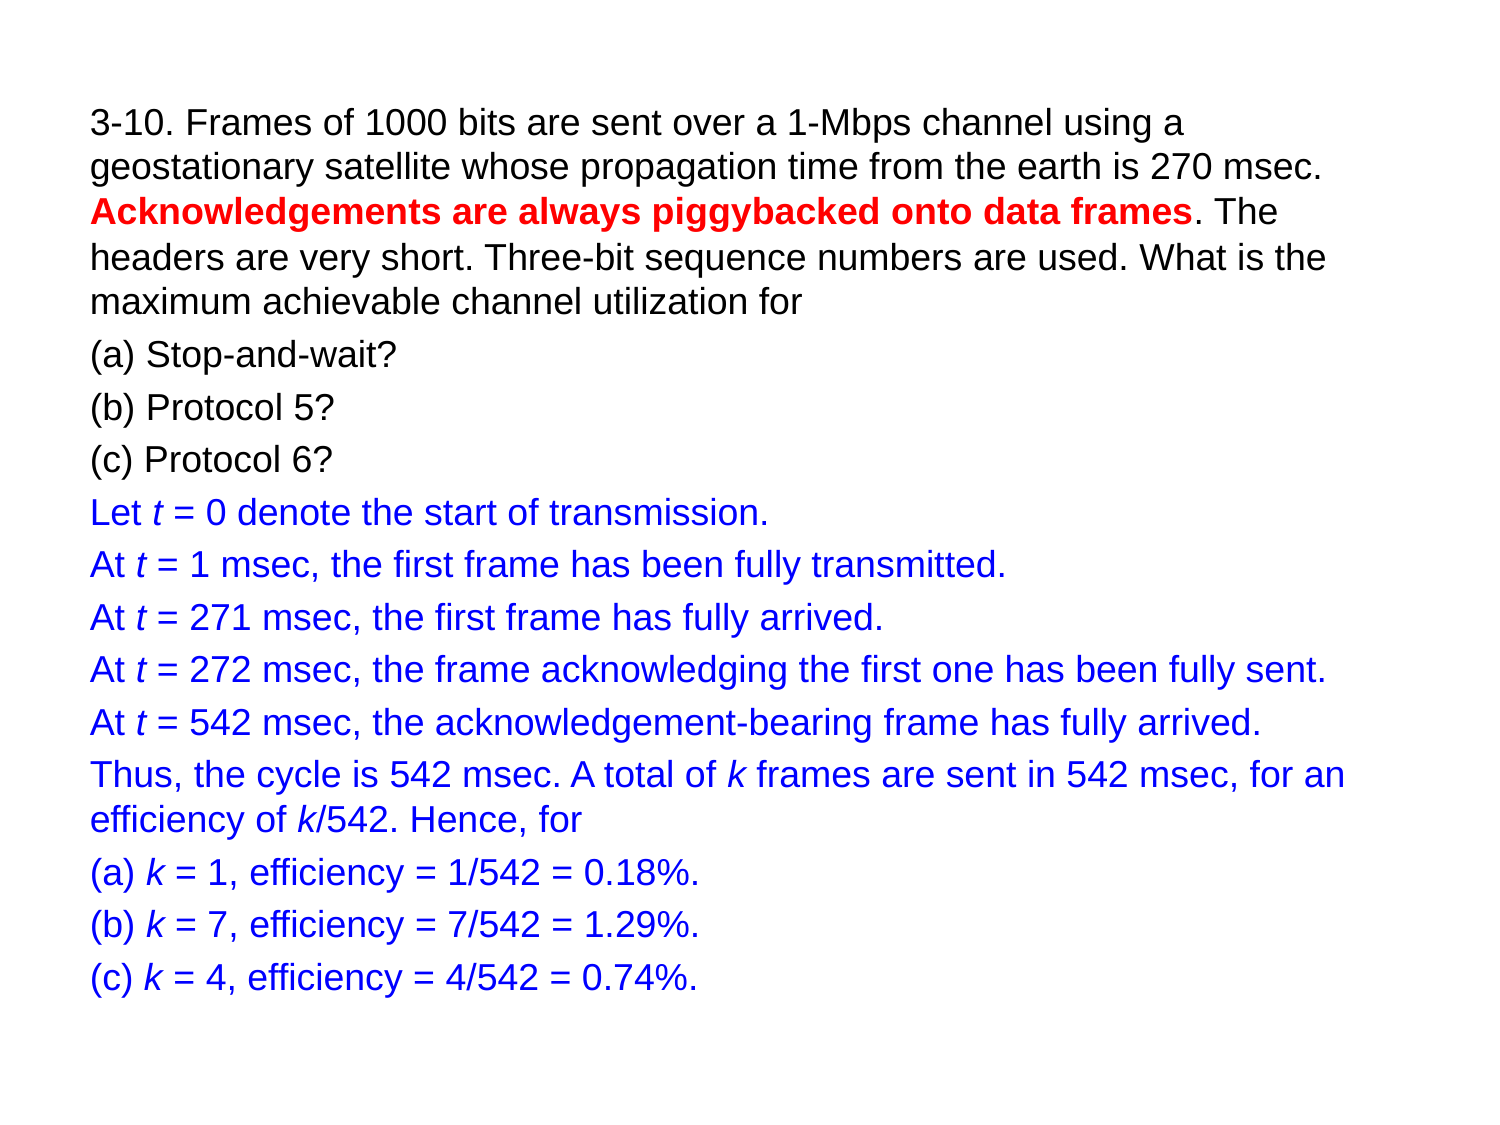

3-10. Frames of 1000 bits are sent over a 1-Mbps channel using a geostationary satellite whose propagation time from the earth is 270 msec. Acknowledgements are always piggybacked onto data frames. The headers are very short. Three-bit sequence numbers are used. What is the maximum achievable channel utilization for
(a) Stop-and-wait?
(b) Protocol 5?
(c) Protocol 6?
Let t = 0 denote the start of transmission.
At t = 1 msec, the first frame has been fully transmitted.
At t = 271 msec, the first frame has fully arrived.
At t = 272 msec, the frame acknowledging the first one has been fully sent.
At t = 542 msec, the acknowledgement-bearing frame has fully arrived.
Thus, the cycle is 542 msec. A total of k frames are sent in 542 msec, for an efficiency of k/542. Hence, for
(a) k = 1, efficiency = 1/542 = 0.18%.
(b) k = 7, efficiency = 7/542 = 1.29%.
(c) k = 4, efficiency = 4/542 = 0.74%.